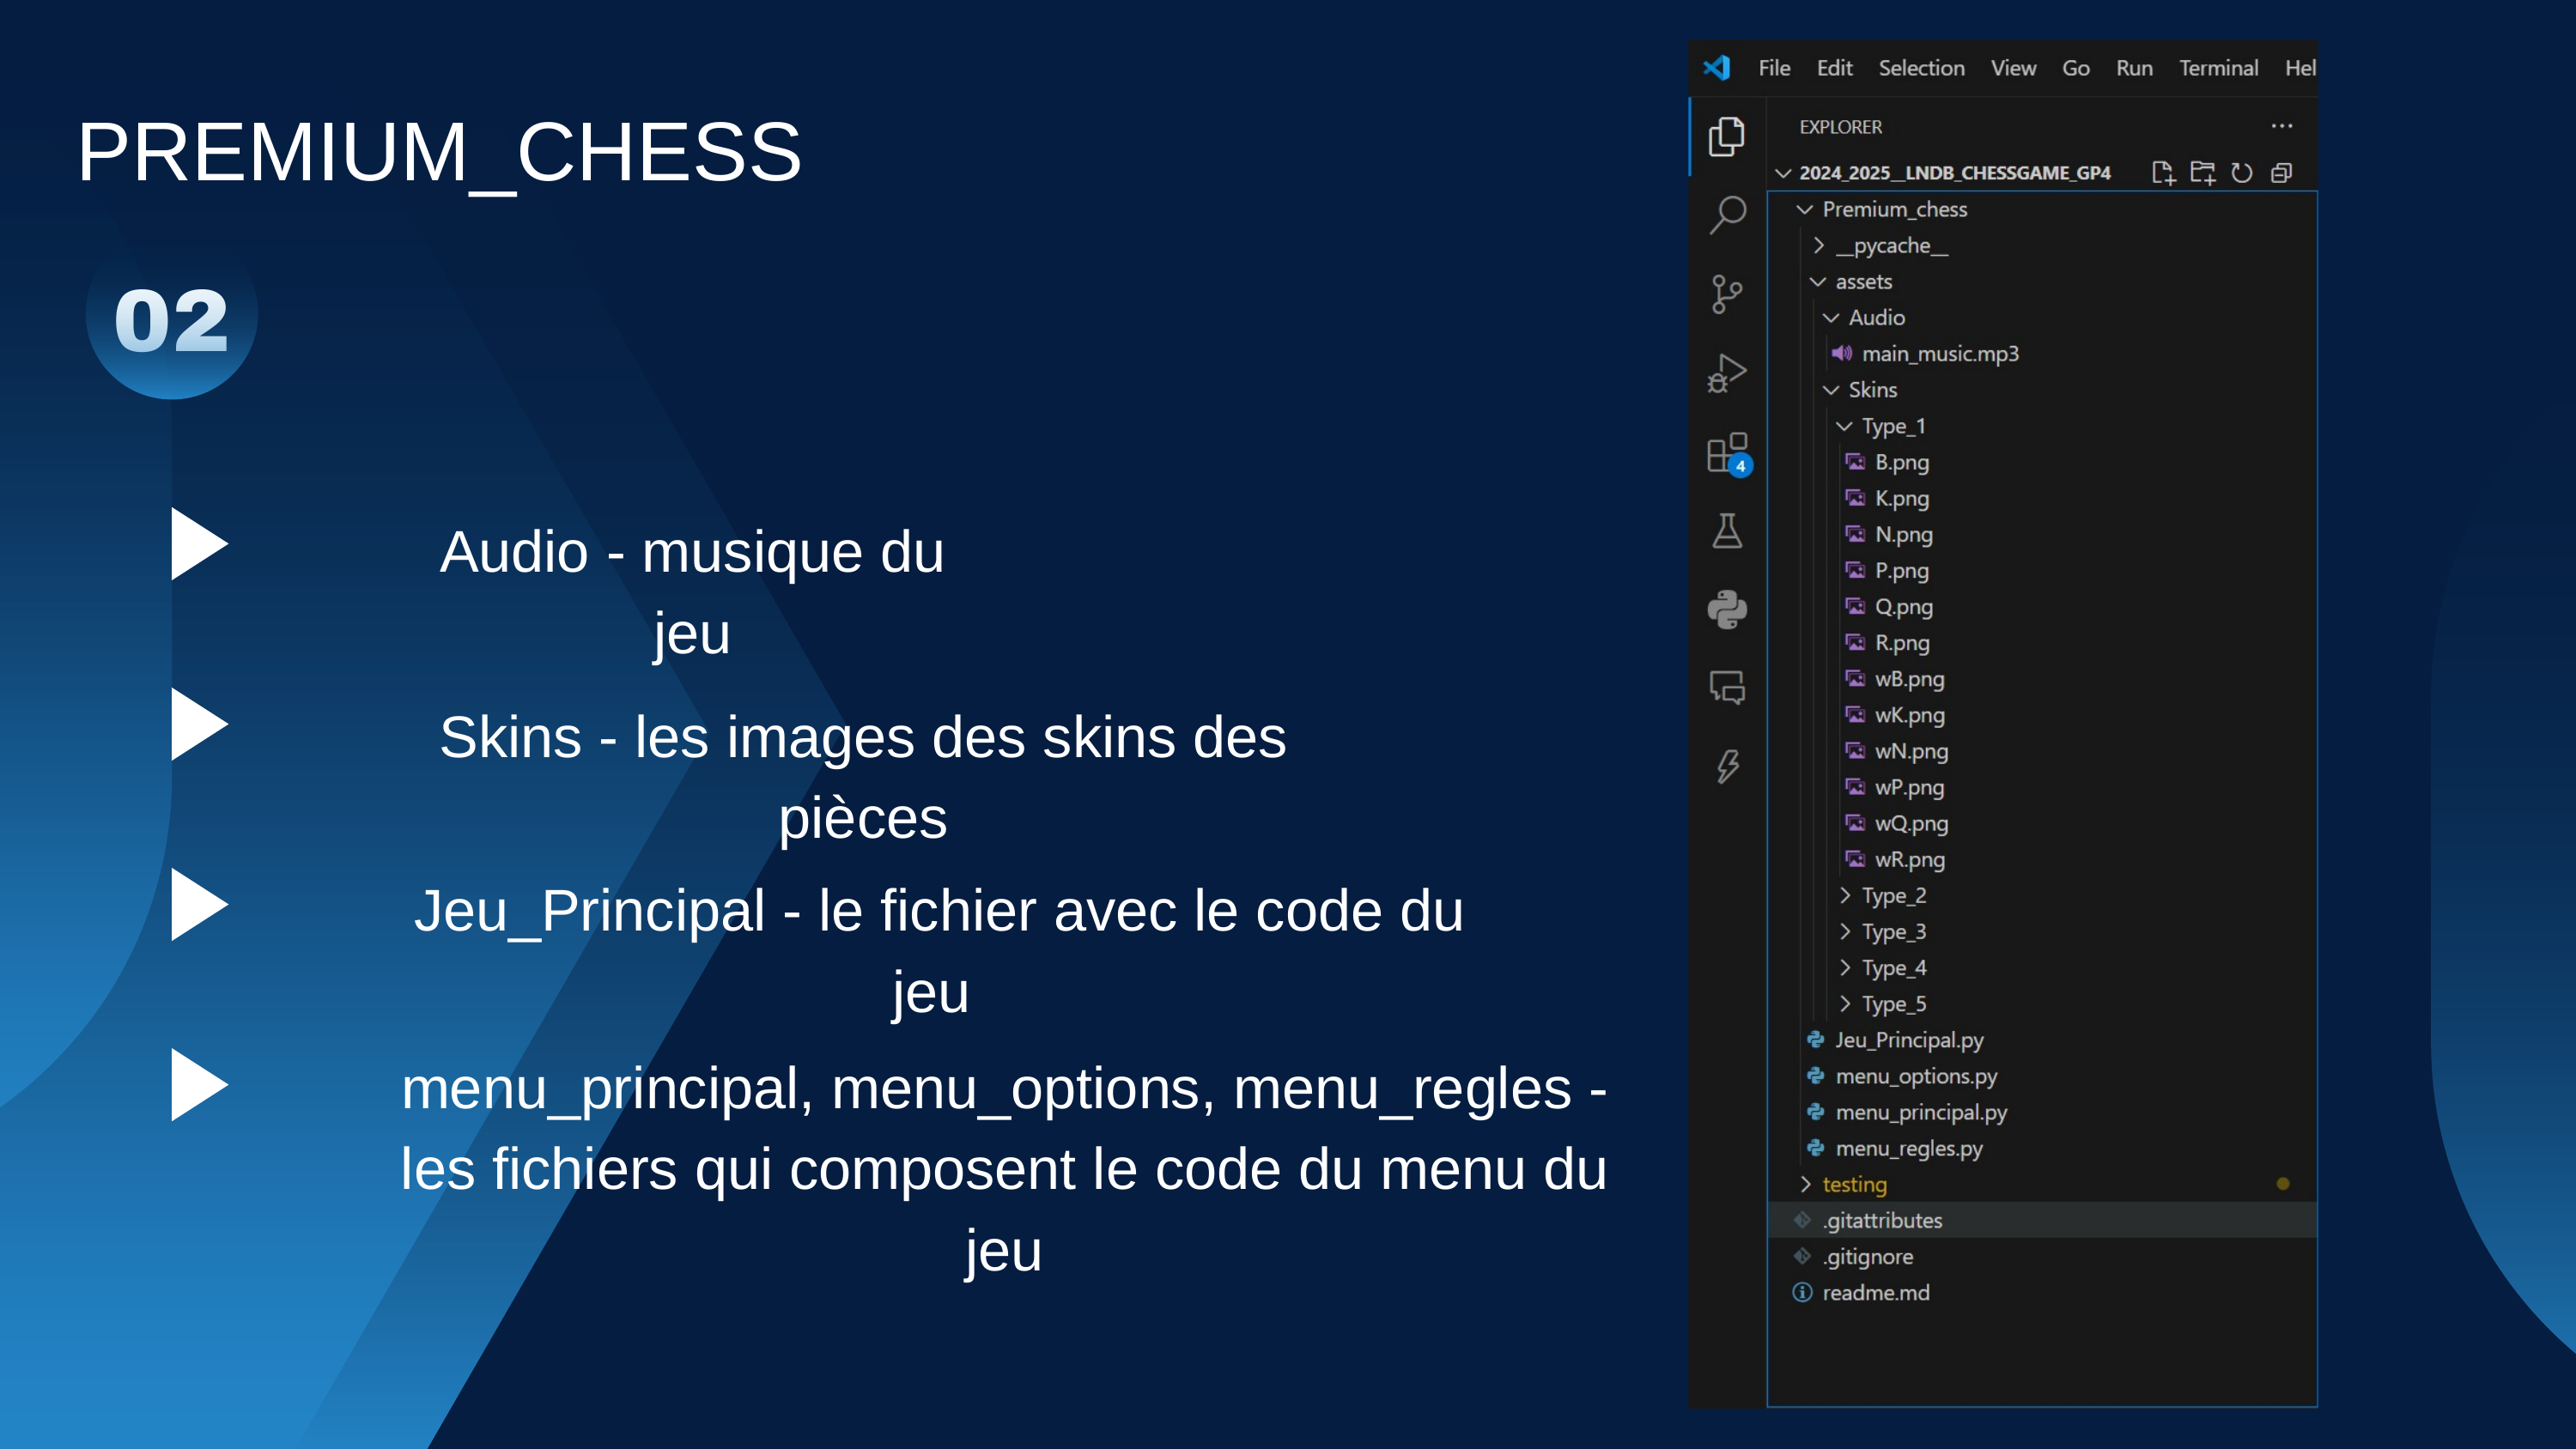

PREMIUM_CHESS

02

Audio - musique du jeu

Skins - les images des skins des pièces

Jeu_Principal - le fichier avec le code du jeu

menu_principal, menu_options, menu_regles - les fichiers qui composent le code du menu du jeu